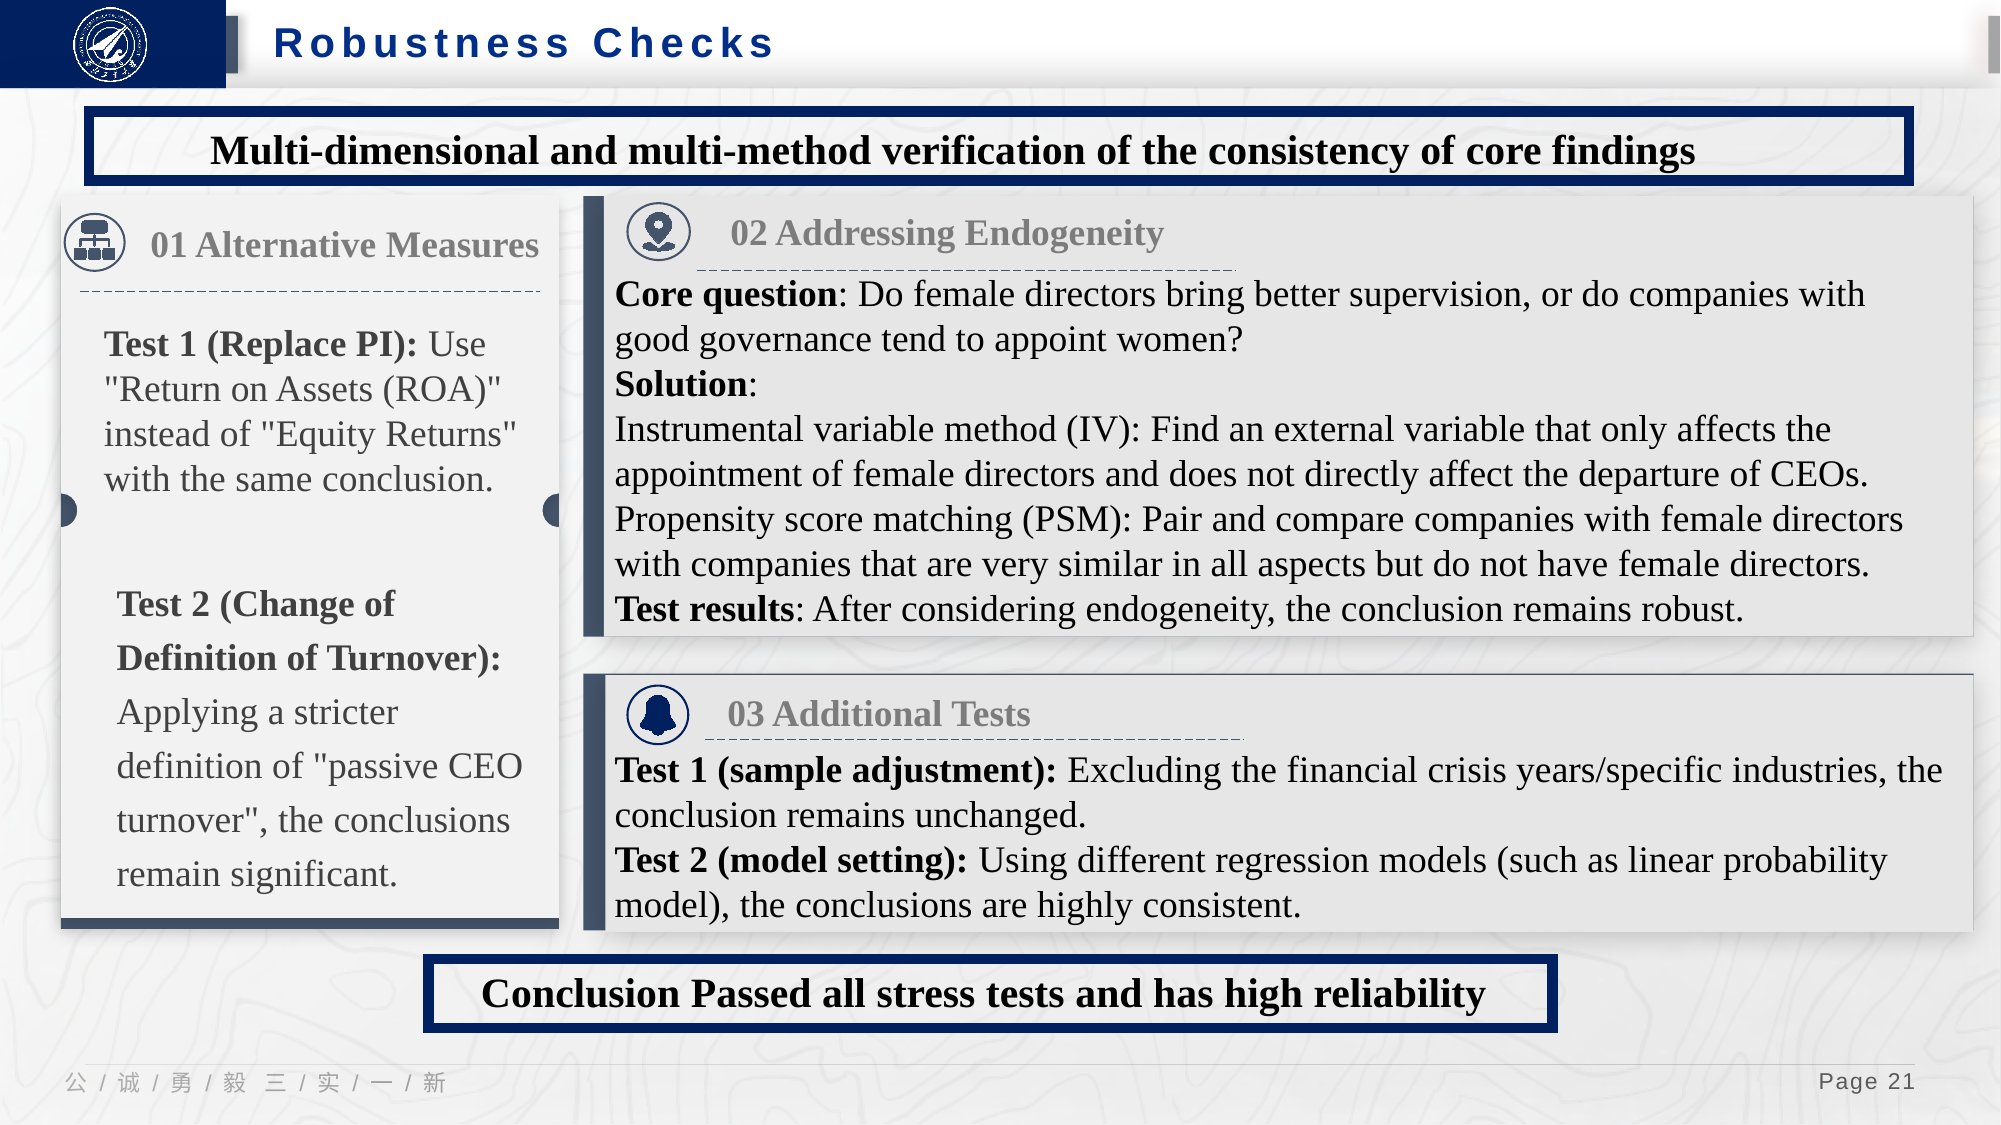

Robustness Checks

Multi-dimensional and multi-method verification of the consistency of core findings

02 Addressing Endogeneity

01 Alternative Measures

Core question: Do female directors bring better supervision, or do companies with good governance tend to appoint women?
Solution:
Instrumental variable method (IV): Find an external variable that only affects the appointment of female directors and does not directly affect the departure of CEOs.
Propensity score matching (PSM): Pair and compare companies with female directors with companies that are very similar in all aspects but do not have female directors.
Test results: After considering endogeneity, the conclusion remains robust.
Test 1 (Replace PI): Use "Return on Assets (ROA)" instead of "Equity Returns" with the same conclusion.

Test 2 (Change of Definition of Turnover): Applying a stricter definition of "passive CEO turnover", the conclusions remain significant.

03 Additional Tests

Test 1 (sample adjustment): Excluding the financial crisis years/specific industries, the conclusion remains unchanged.
Test 2 (model setting): Using different regression models (such as linear probability model), the conclusions are highly consistent.
Conclusion Passed all stress tests and has high reliability

  Page 21